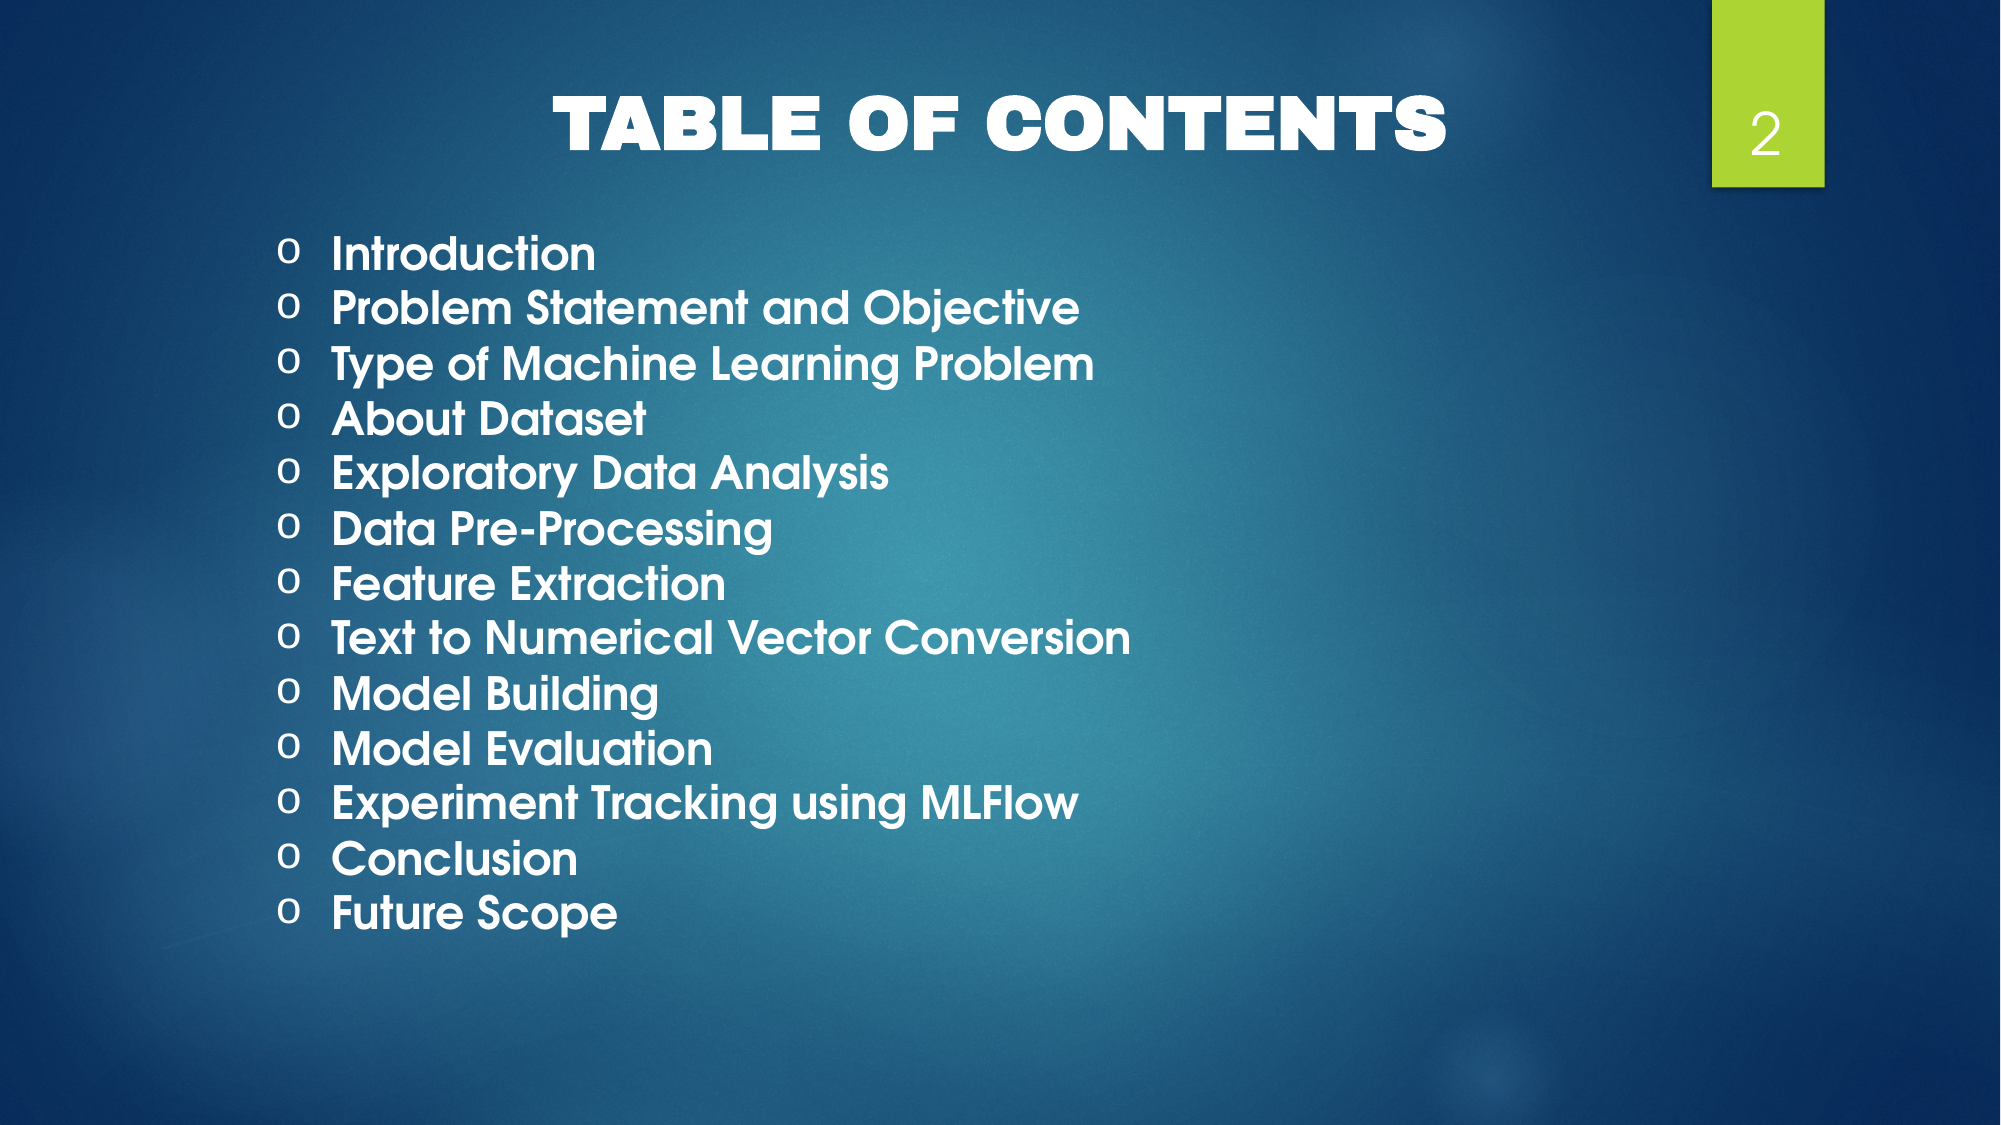

2
TABLE OF CONTENTS
Introduction
Problem Statement and Objective
Type of Machine Learning Problem
About Dataset
Exploratory Data Analysis
Data Pre-Processing
Feature Extraction
Text to Numerical Vector Conversion
Model Building
Model Evaluation
Experiment Tracking using MLFlow
Conclusion
Future Scope